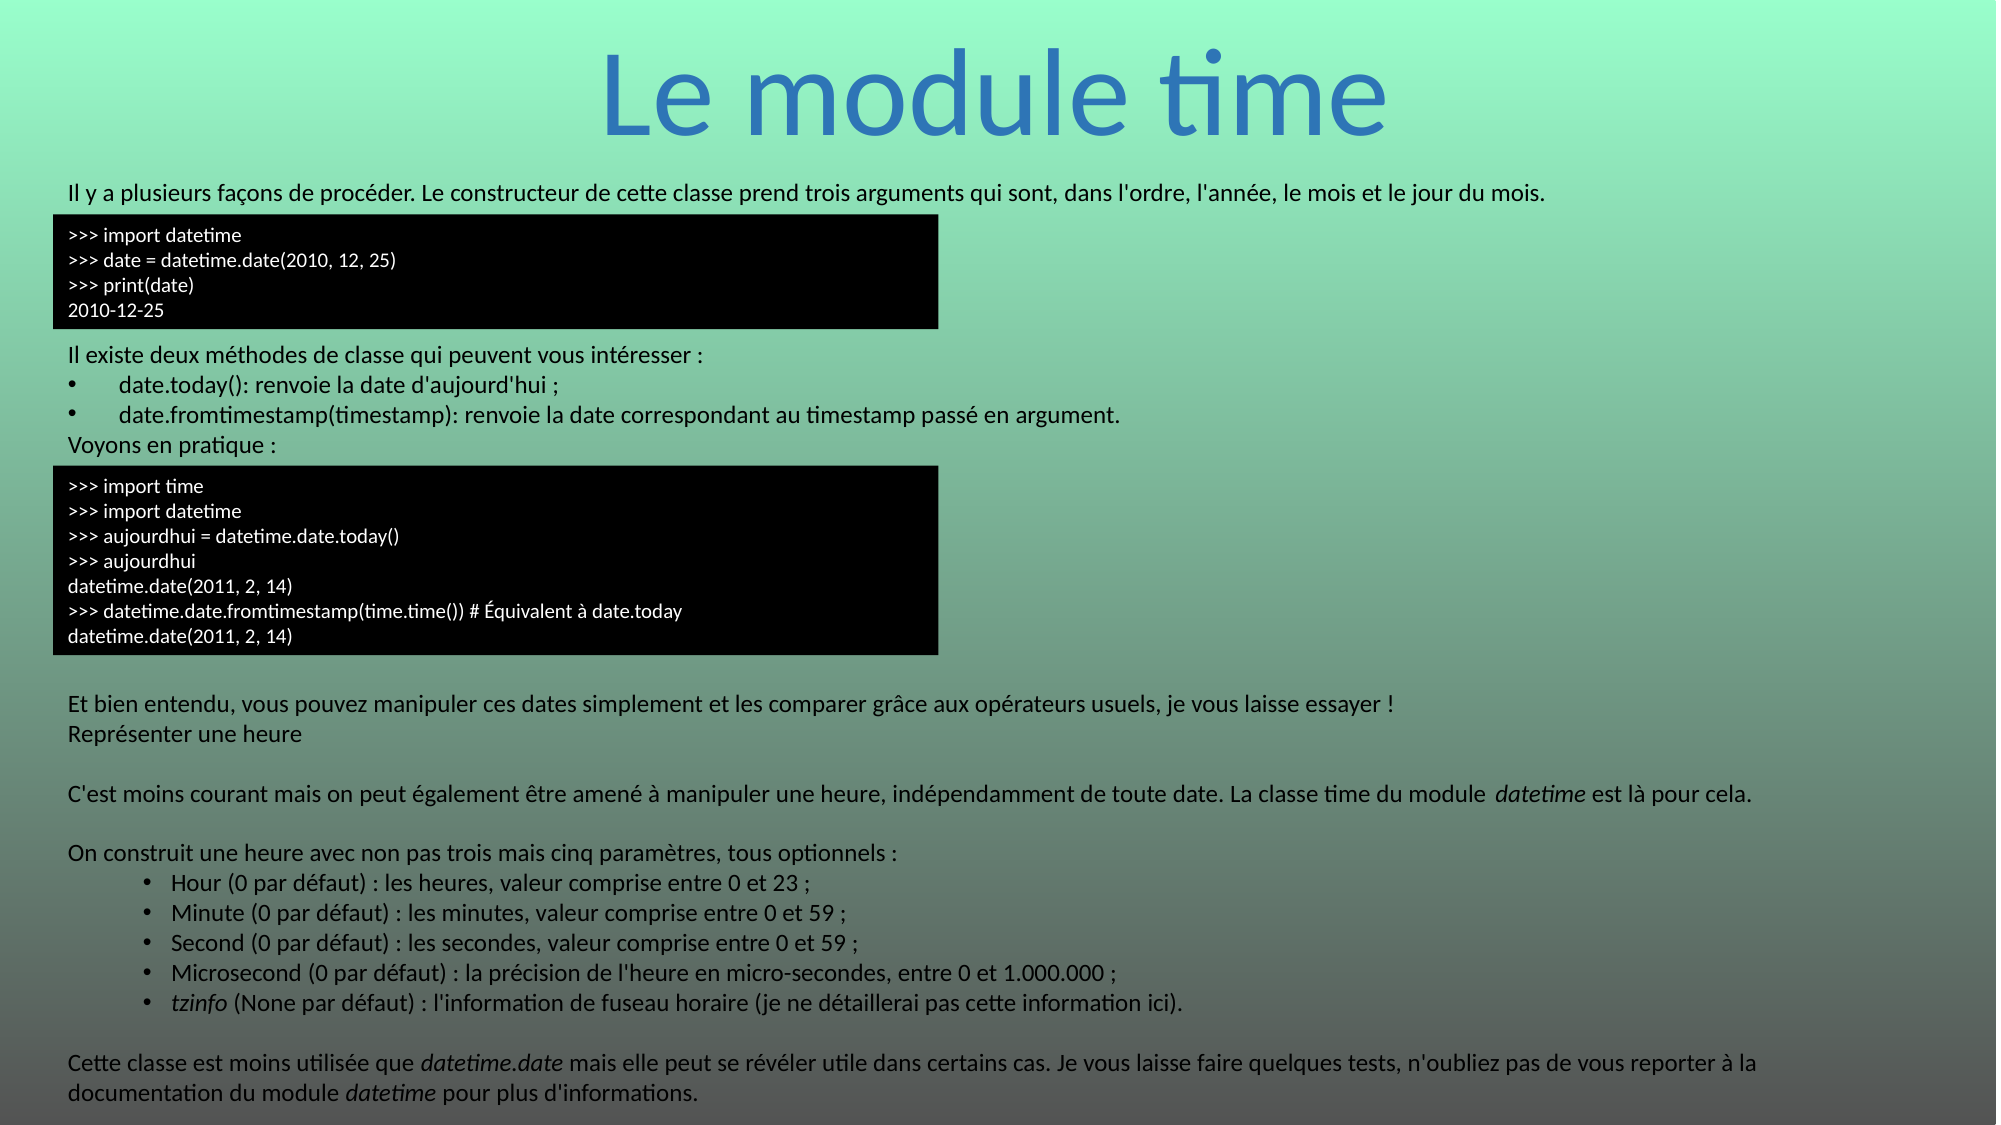

# Le module time

Il y a plusieurs façons de procéder. Le constructeur de cette classe prend trois arguments qui sont, dans l'ordre, l'année, le mois et le jour du mois.
>>> import datetime
>>> date = datetime.date(2010, 12, 25)
>>> print(date)
2010-12-25
Il existe deux méthodes de classe qui peuvent vous intéresser :
    date.today(): renvoie la date d'aujourd'hui ;
    date.fromtimestamp(timestamp): renvoie la date correspondant au timestamp passé en argument.
Voyons en pratique :
>>> import time
>>> import datetime
>>> aujourdhui = datetime.date.today()
>>> aujourdhui
datetime.date(2011, 2, 14)
>>> datetime.date.fromtimestamp(time.time()) # Équivalent à date.today
datetime.date(2011, 2, 14)
Et bien entendu, vous pouvez manipuler ces dates simplement et les comparer grâce aux opérateurs usuels, je vous laisse essayer !
Représenter une heure

C'est moins courant mais on peut également être amené à manipuler une heure, indépendamment de toute date. La classe time du module datetime est là pour cela.

On construit une heure avec non pas trois mais cinq paramètres, tous optionnels :
Hour (0 par défaut) : les heures, valeur comprise entre 0 et 23 ;
Minute (0 par défaut) : les minutes, valeur comprise entre 0 et 59 ;
Second (0 par défaut) : les secondes, valeur comprise entre 0 et 59 ;
Microsecond (0 par défaut) : la précision de l'heure en micro-secondes, entre 0 et 1.000.000 ;
tzinfo (None par défaut) : l'information de fuseau horaire (je ne détaillerai pas cette information ici).

Cette classe est moins utilisée que datetime.date mais elle peut se révéler utile dans certains cas. Je vous laisse faire quelques tests, n'oubliez pas de vous reporter à la documentation du module datetime pour plus d'informations.

471